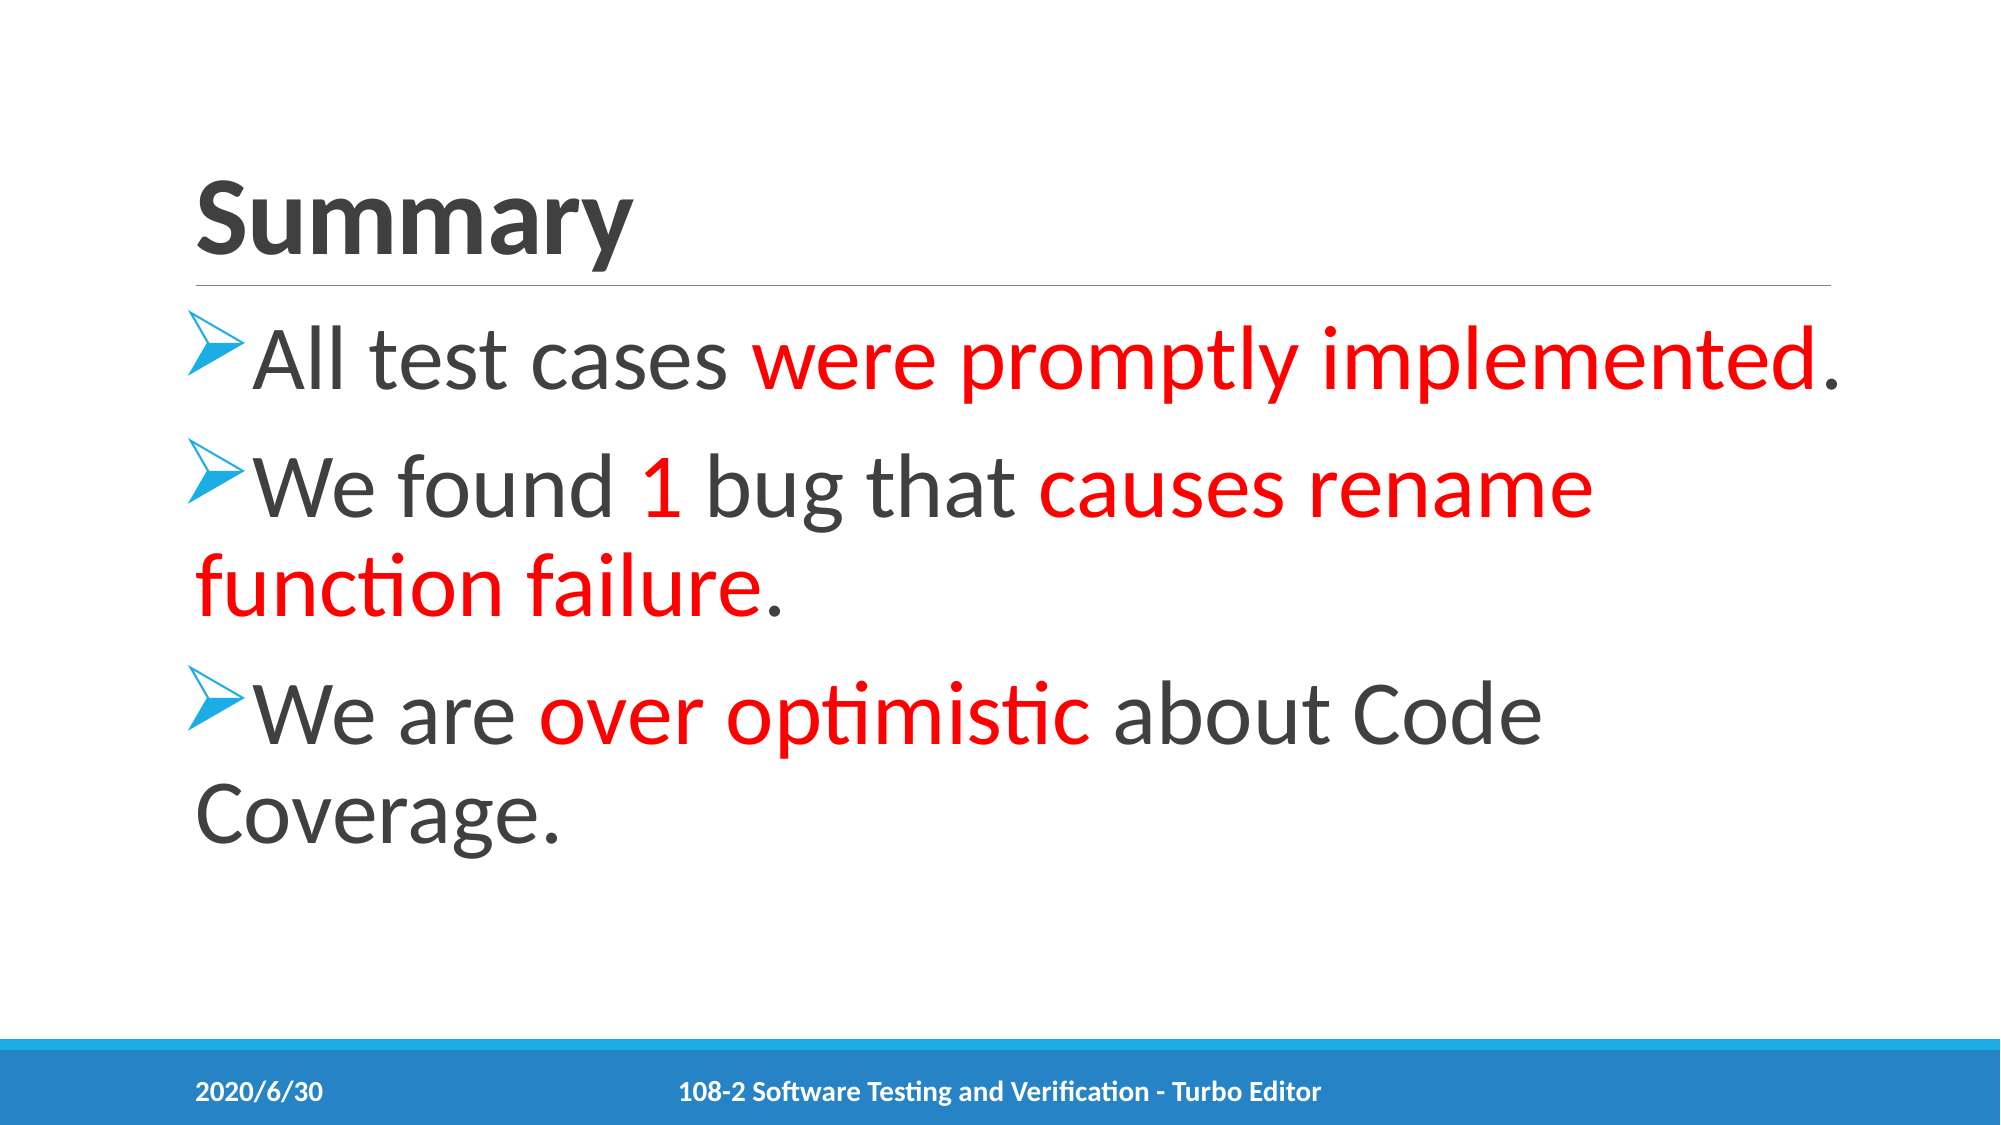

# Summary
All test cases were promptly implemented.
We found 1 bug that causes rename function failure.
We are over optimistic about Code Coverage.

2020/6/30
108-2 Software Testing and Verification - Turbo Editor